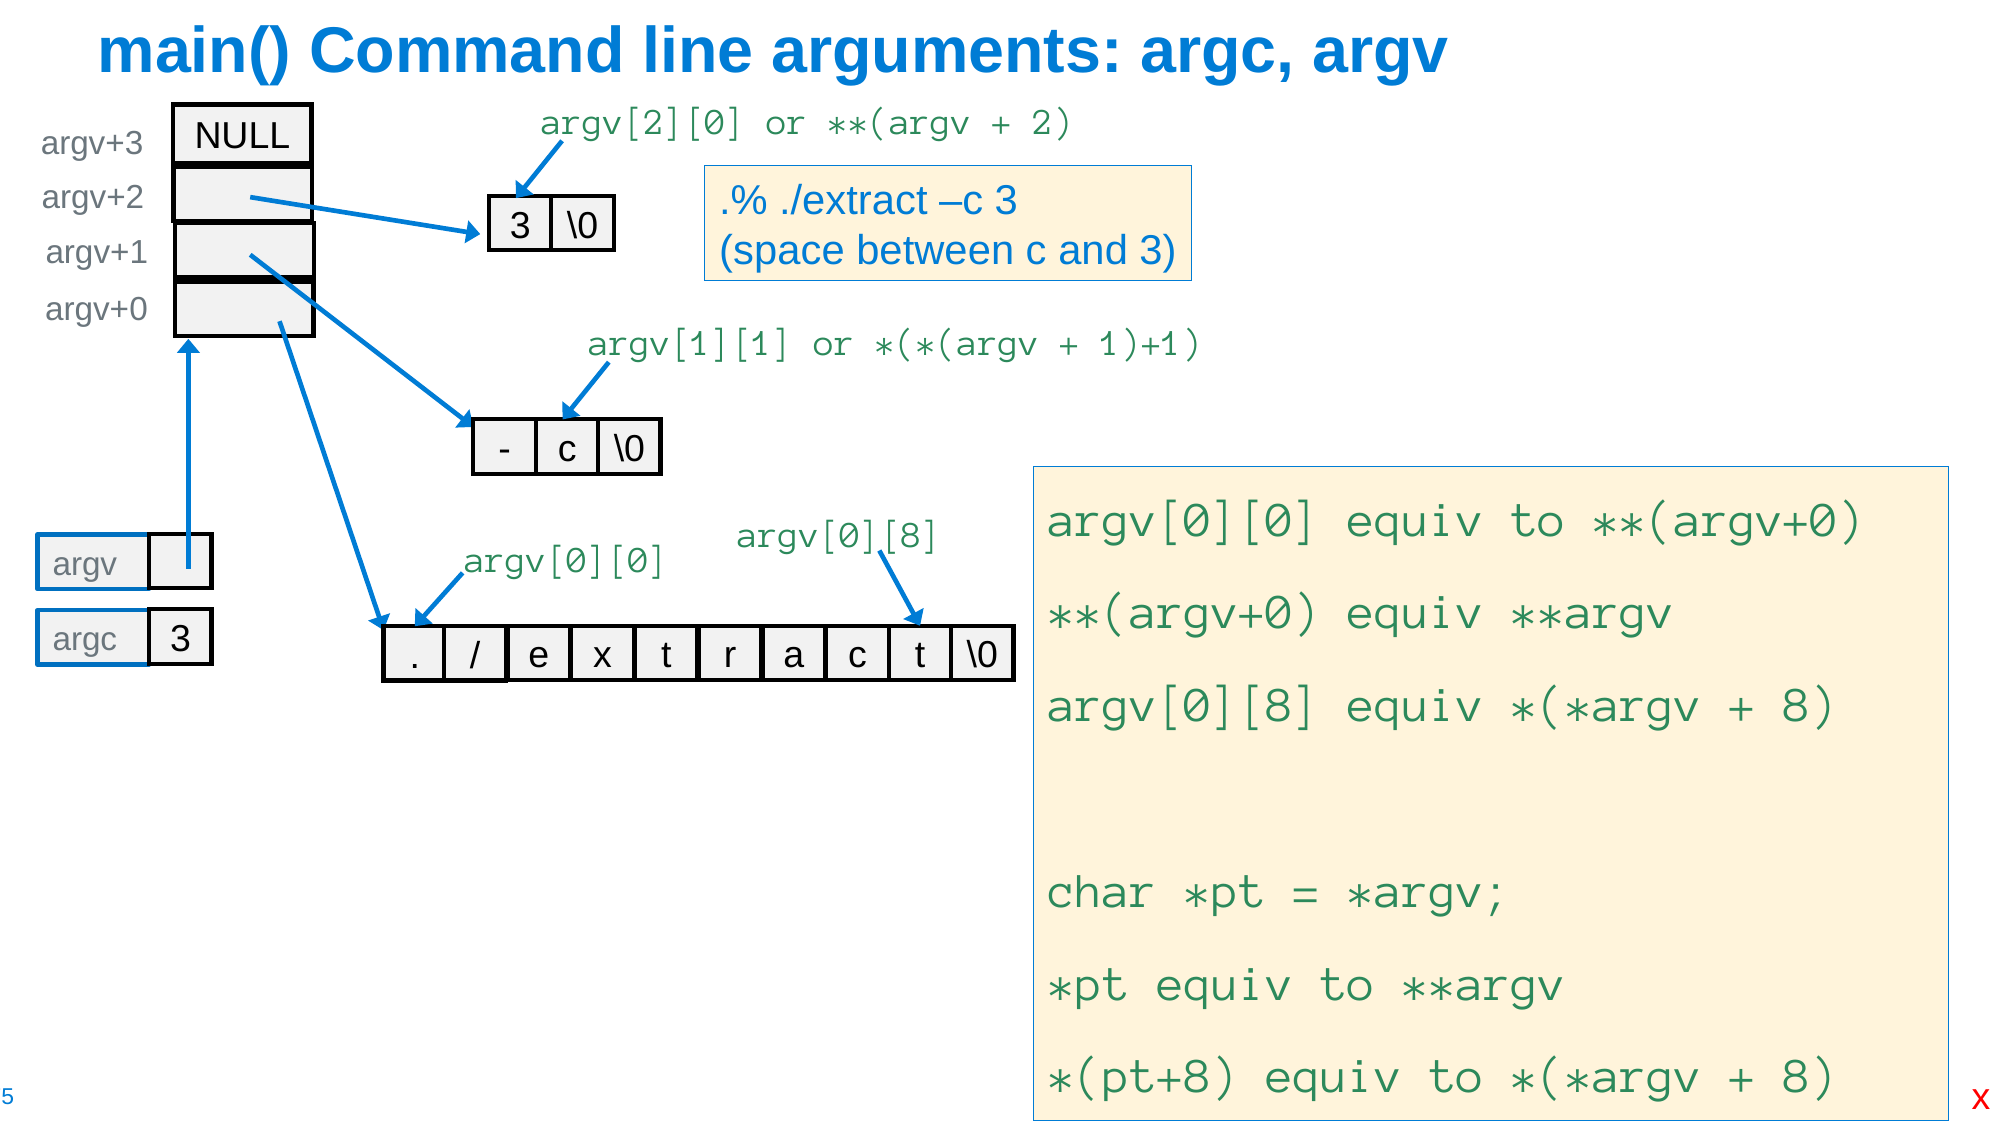

# main() Command line arguments: argc, argv
argv[2][0] or **(argv + 2)
NULL
argv+3
.% ./extract –c 3
(space between c and 3)

argv+2
3
\0
argv+1

argv+0

argv[1][1] or *(*(argv + 1)+1)
-
c
\0
argv[0][0] equiv to **(argv+0)
**(argv+0) equiv **argv
argv[0][8] equiv *(*argv + 8)

char *pt = *argv;
*pt equiv to **argv
*(pt+8) equiv to *(*argv + 8)
argv[0][8]
argv[0][0]

argv
3
argc
e
x
t
r
a
c
t
\0
.
/
x